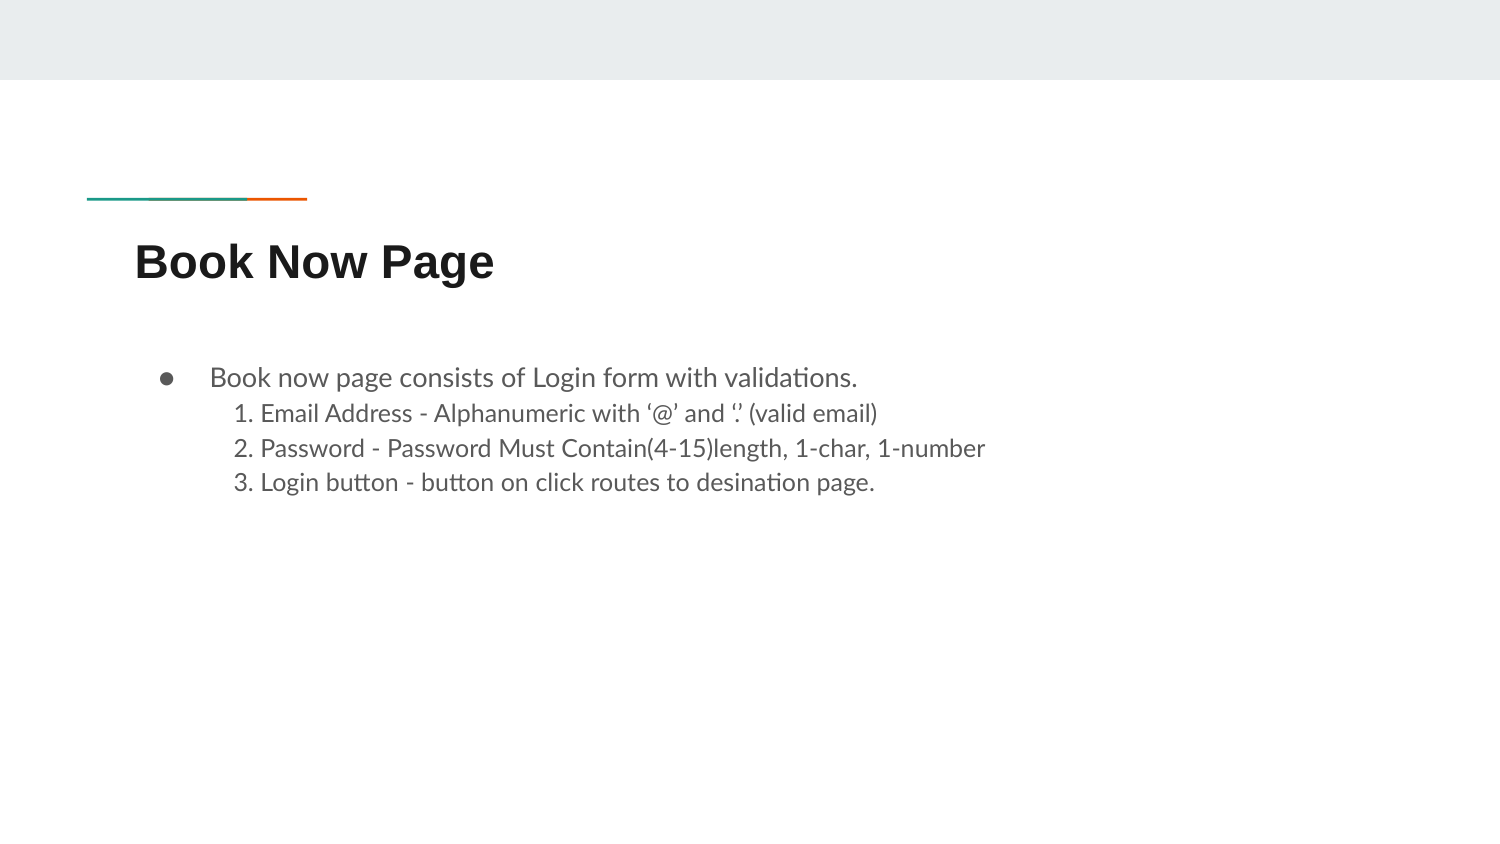

# Book Now Page
Book now page consists of Login form with validations.
1. Email Address - Alphanumeric with ‘@’ and ‘.’ (valid email)
2. Password - Password Must Contain(4-15)length, 1-char, 1-number
3. Login button - button on click routes to desination page.